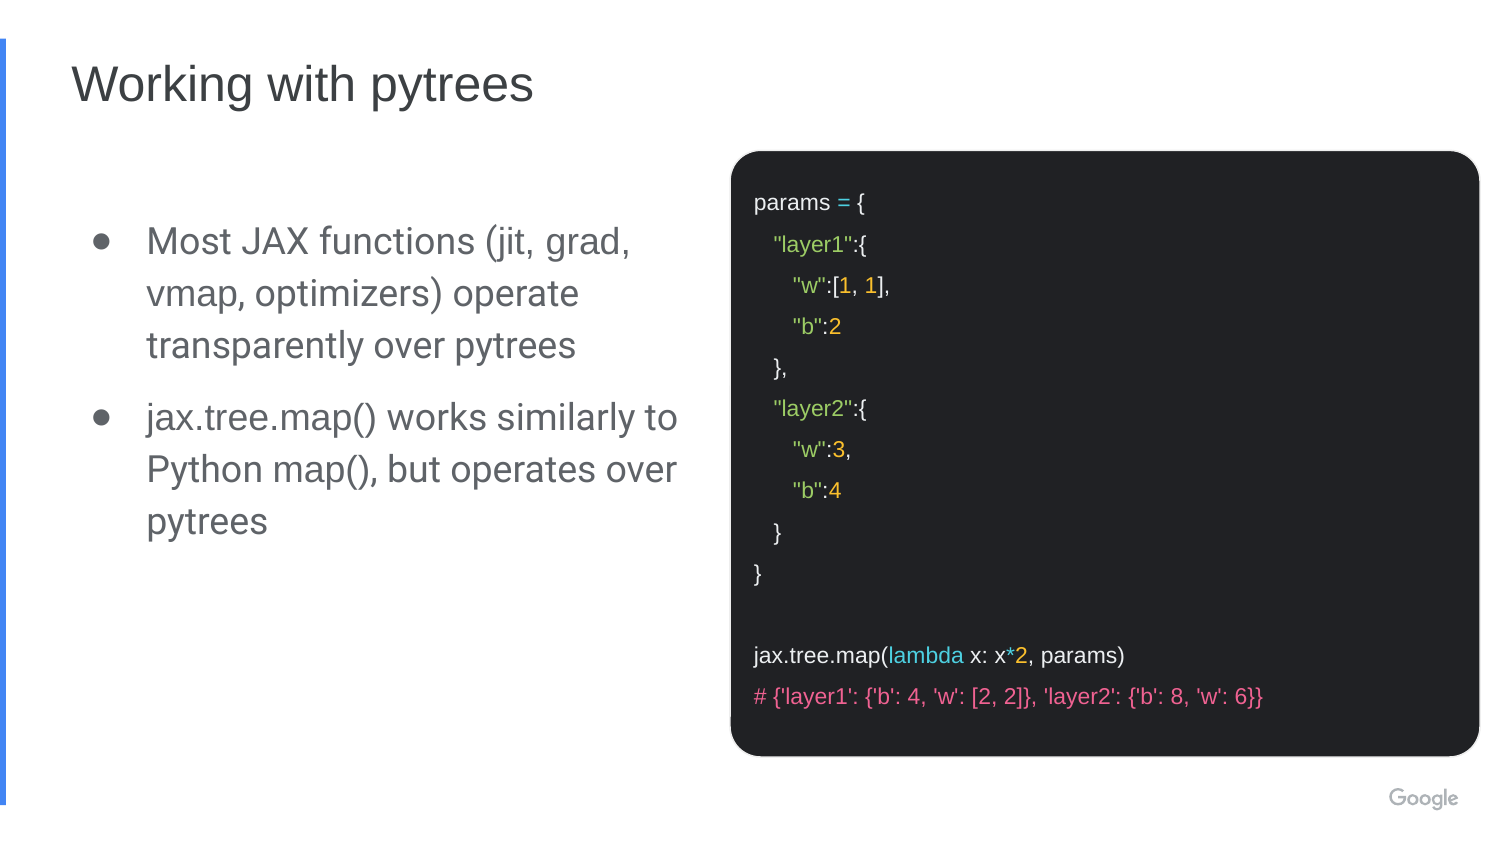

# Working with pytrees
params = {
   "layer1":{
      "w":[1, 1],
      "b":2
   },
   "layer2":{
      "w":3,
      "b":4
   }
}

jax.tree.map(lambda x: x*2, params)
# {'layer1': {'b': 4, 'w': [2, 2]}, 'layer2': {'b': 8, 'w': 6}}

Most JAX functions (jit, grad, vmap, optimizers) operate transparently over pytrees
jax.tree.map() works similarly to Python map(), but operates over pytrees